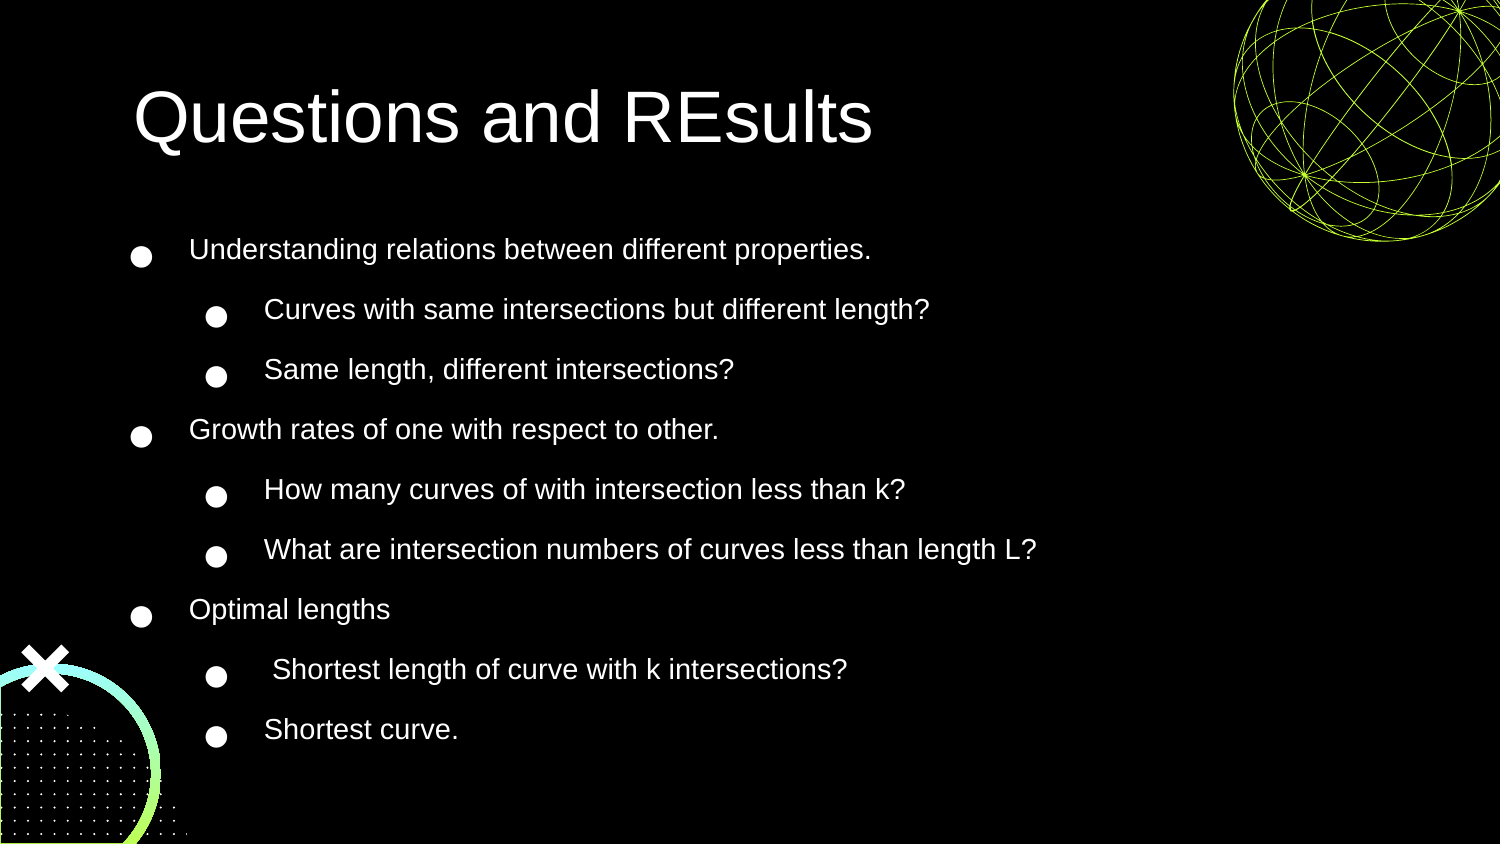

# Questions and REsults
Understanding relations between different properties.
Curves with same intersections but different length?
Same length, different intersections?
Growth rates of one with respect to other.
How many curves of with intersection less than k?
What are intersection numbers of curves less than length L?
Optimal lengths
 Shortest length of curve with k intersections?
Shortest curve.